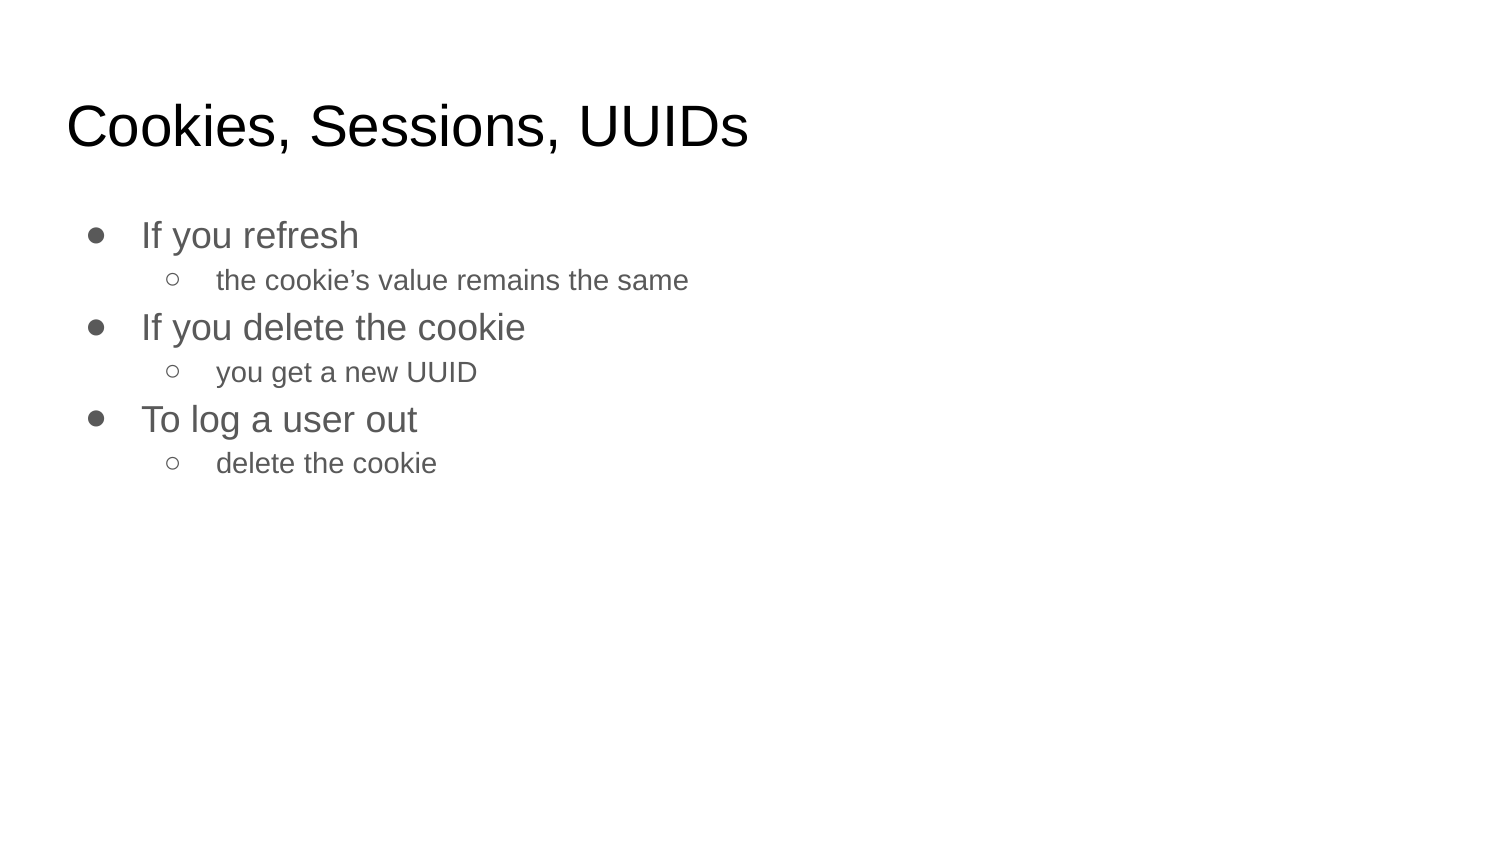

# Cookies, Sessions, UUIDs
If you refresh
the cookie’s value remains the same
If you delete the cookie
you get a new UUID
To log a user out
delete the cookie